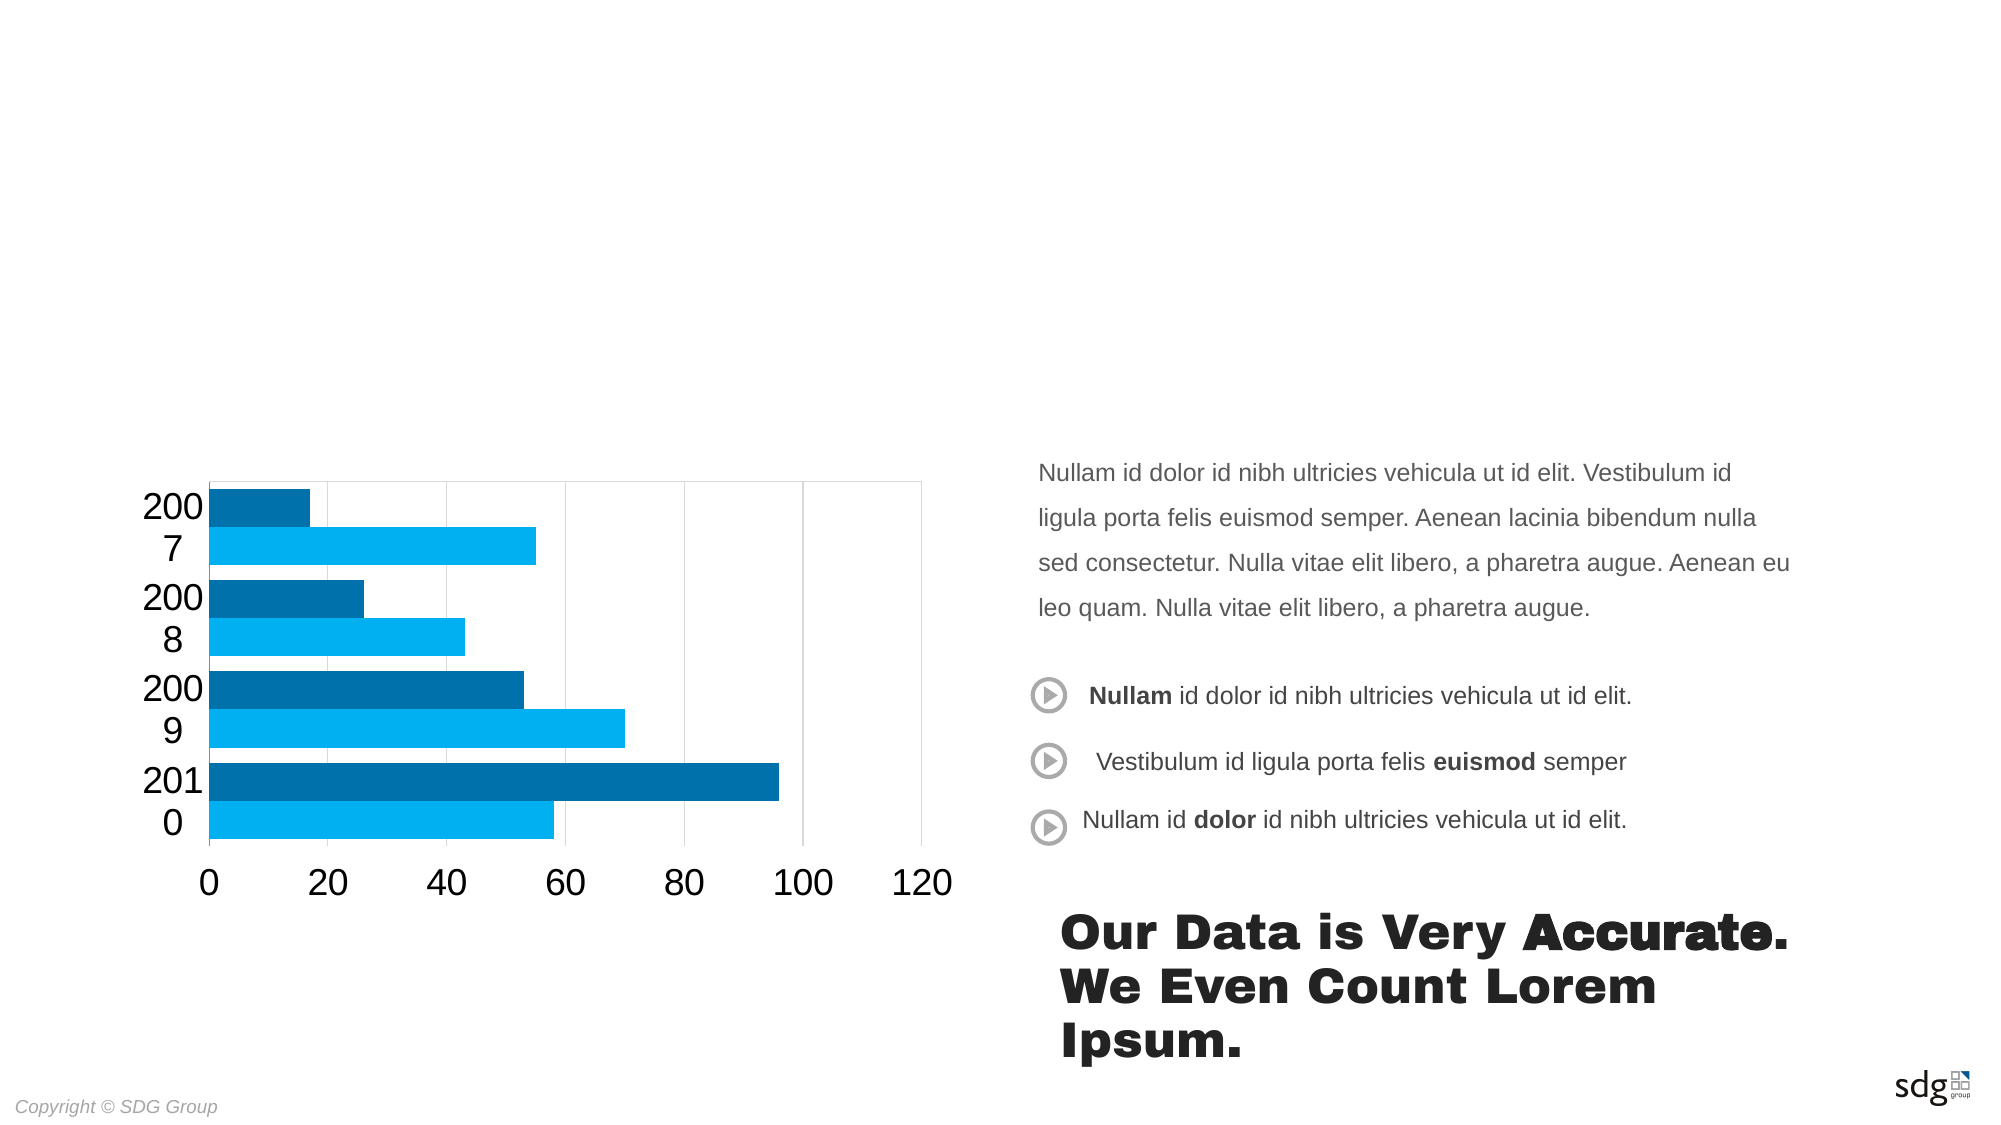

### Chart:

| Category | Region 1 | Region 2 |
|---|---|---|
| 2007 | 17.0 | 55.0 |
| 2008 | 26.0 | 43.0 |
| 2009 | 53.0 | 70.0 |
| 2010 | 96.0 | 58.0 |
Nullam id dolor id nibh ultricies vehicula ut id elit. Vestibulum id ligula porta felis euismod semper. Aenean lacinia bibendum nulla sed consectetur. Nulla vitae elit libero, a pharetra augue. Aenean eu leo quam. Nulla vitae elit libero, a pharetra augue.
Nullam id dolor id nibh ultricies vehicula ut id elit.

 Vestibulum id ligula porta felis euismod semper

Nullam id dolor id nibh ultricies vehicula ut id elit.

Our Data is Very Accurate. We Even Count Lorem Ipsum.